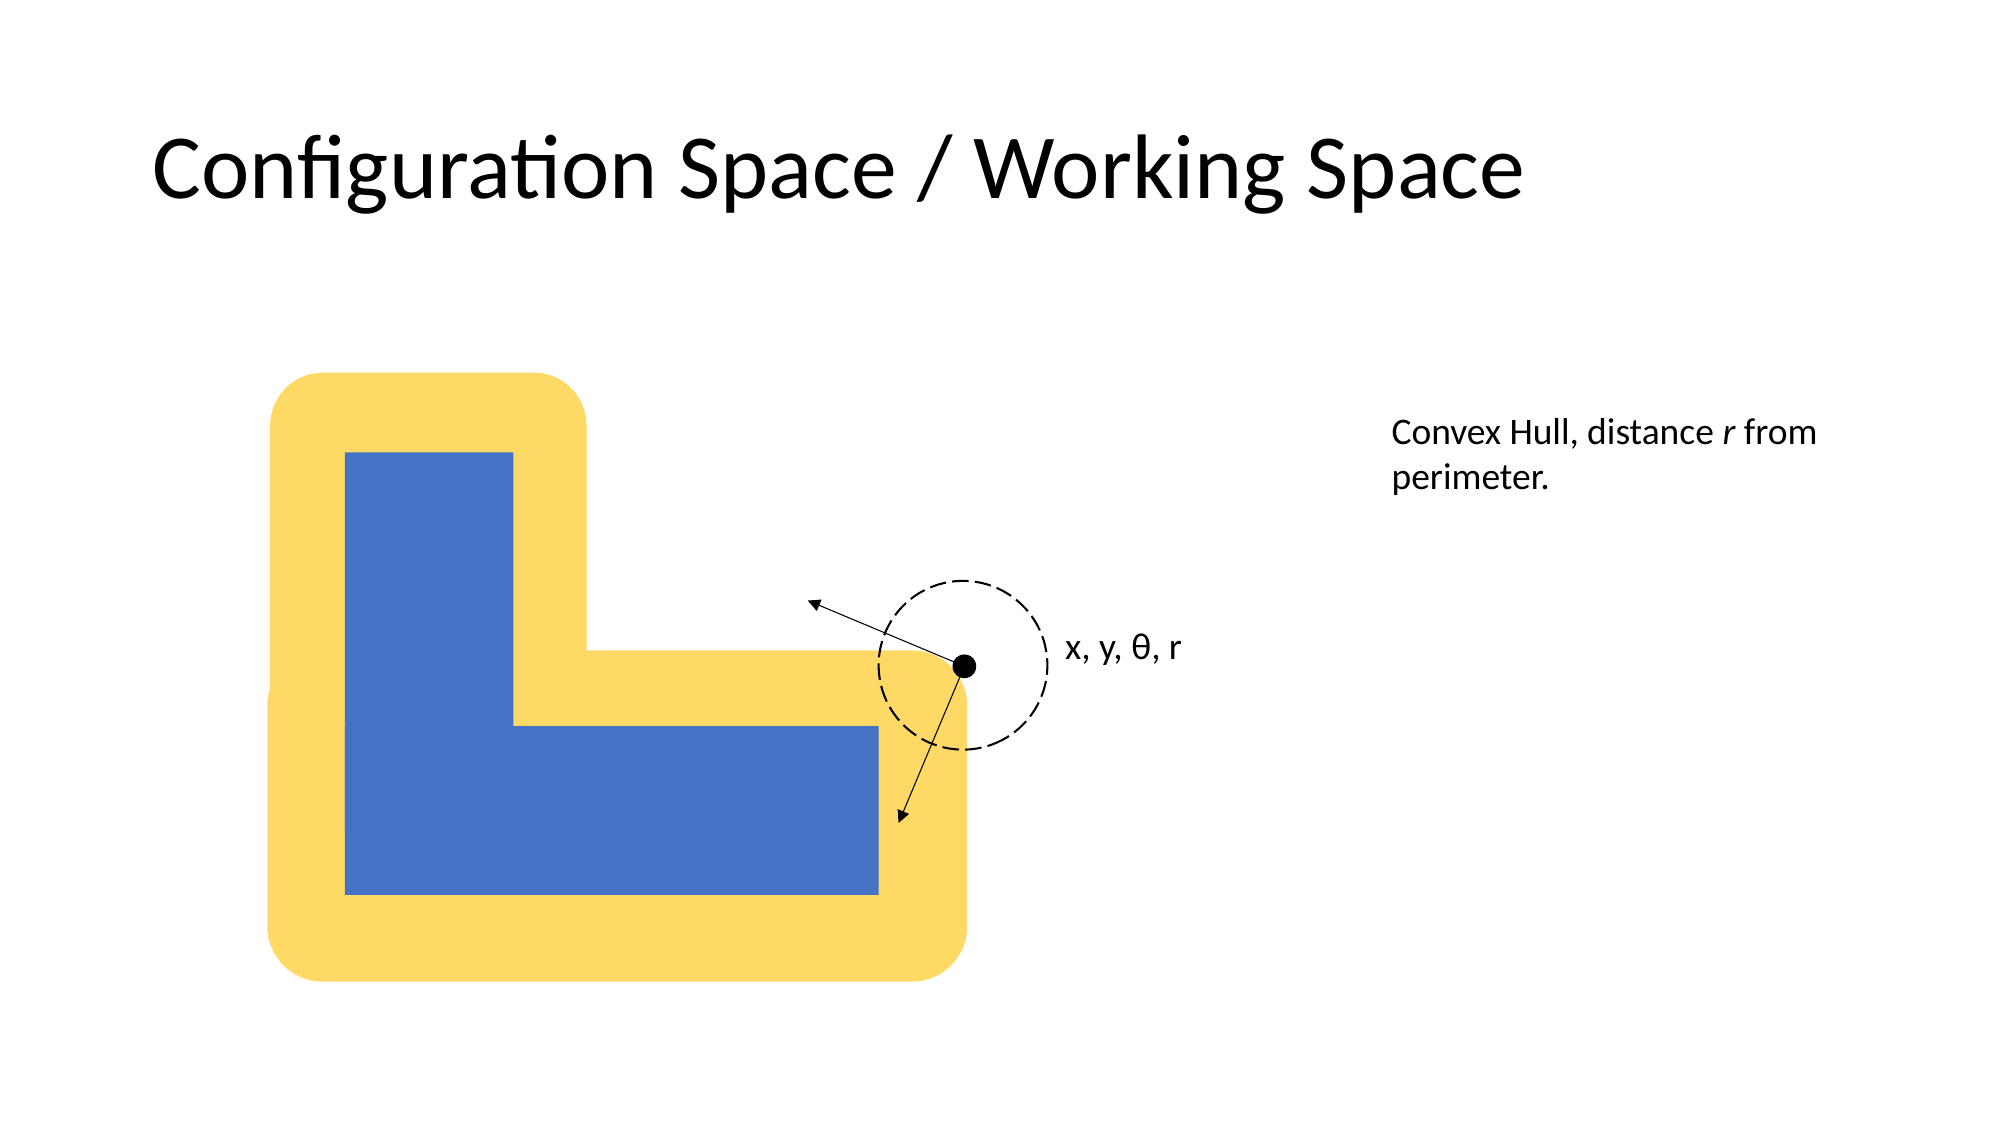

# Configuration Space / Working Space

Convex Hull, distance r from perimeter.

x, y, θ, r